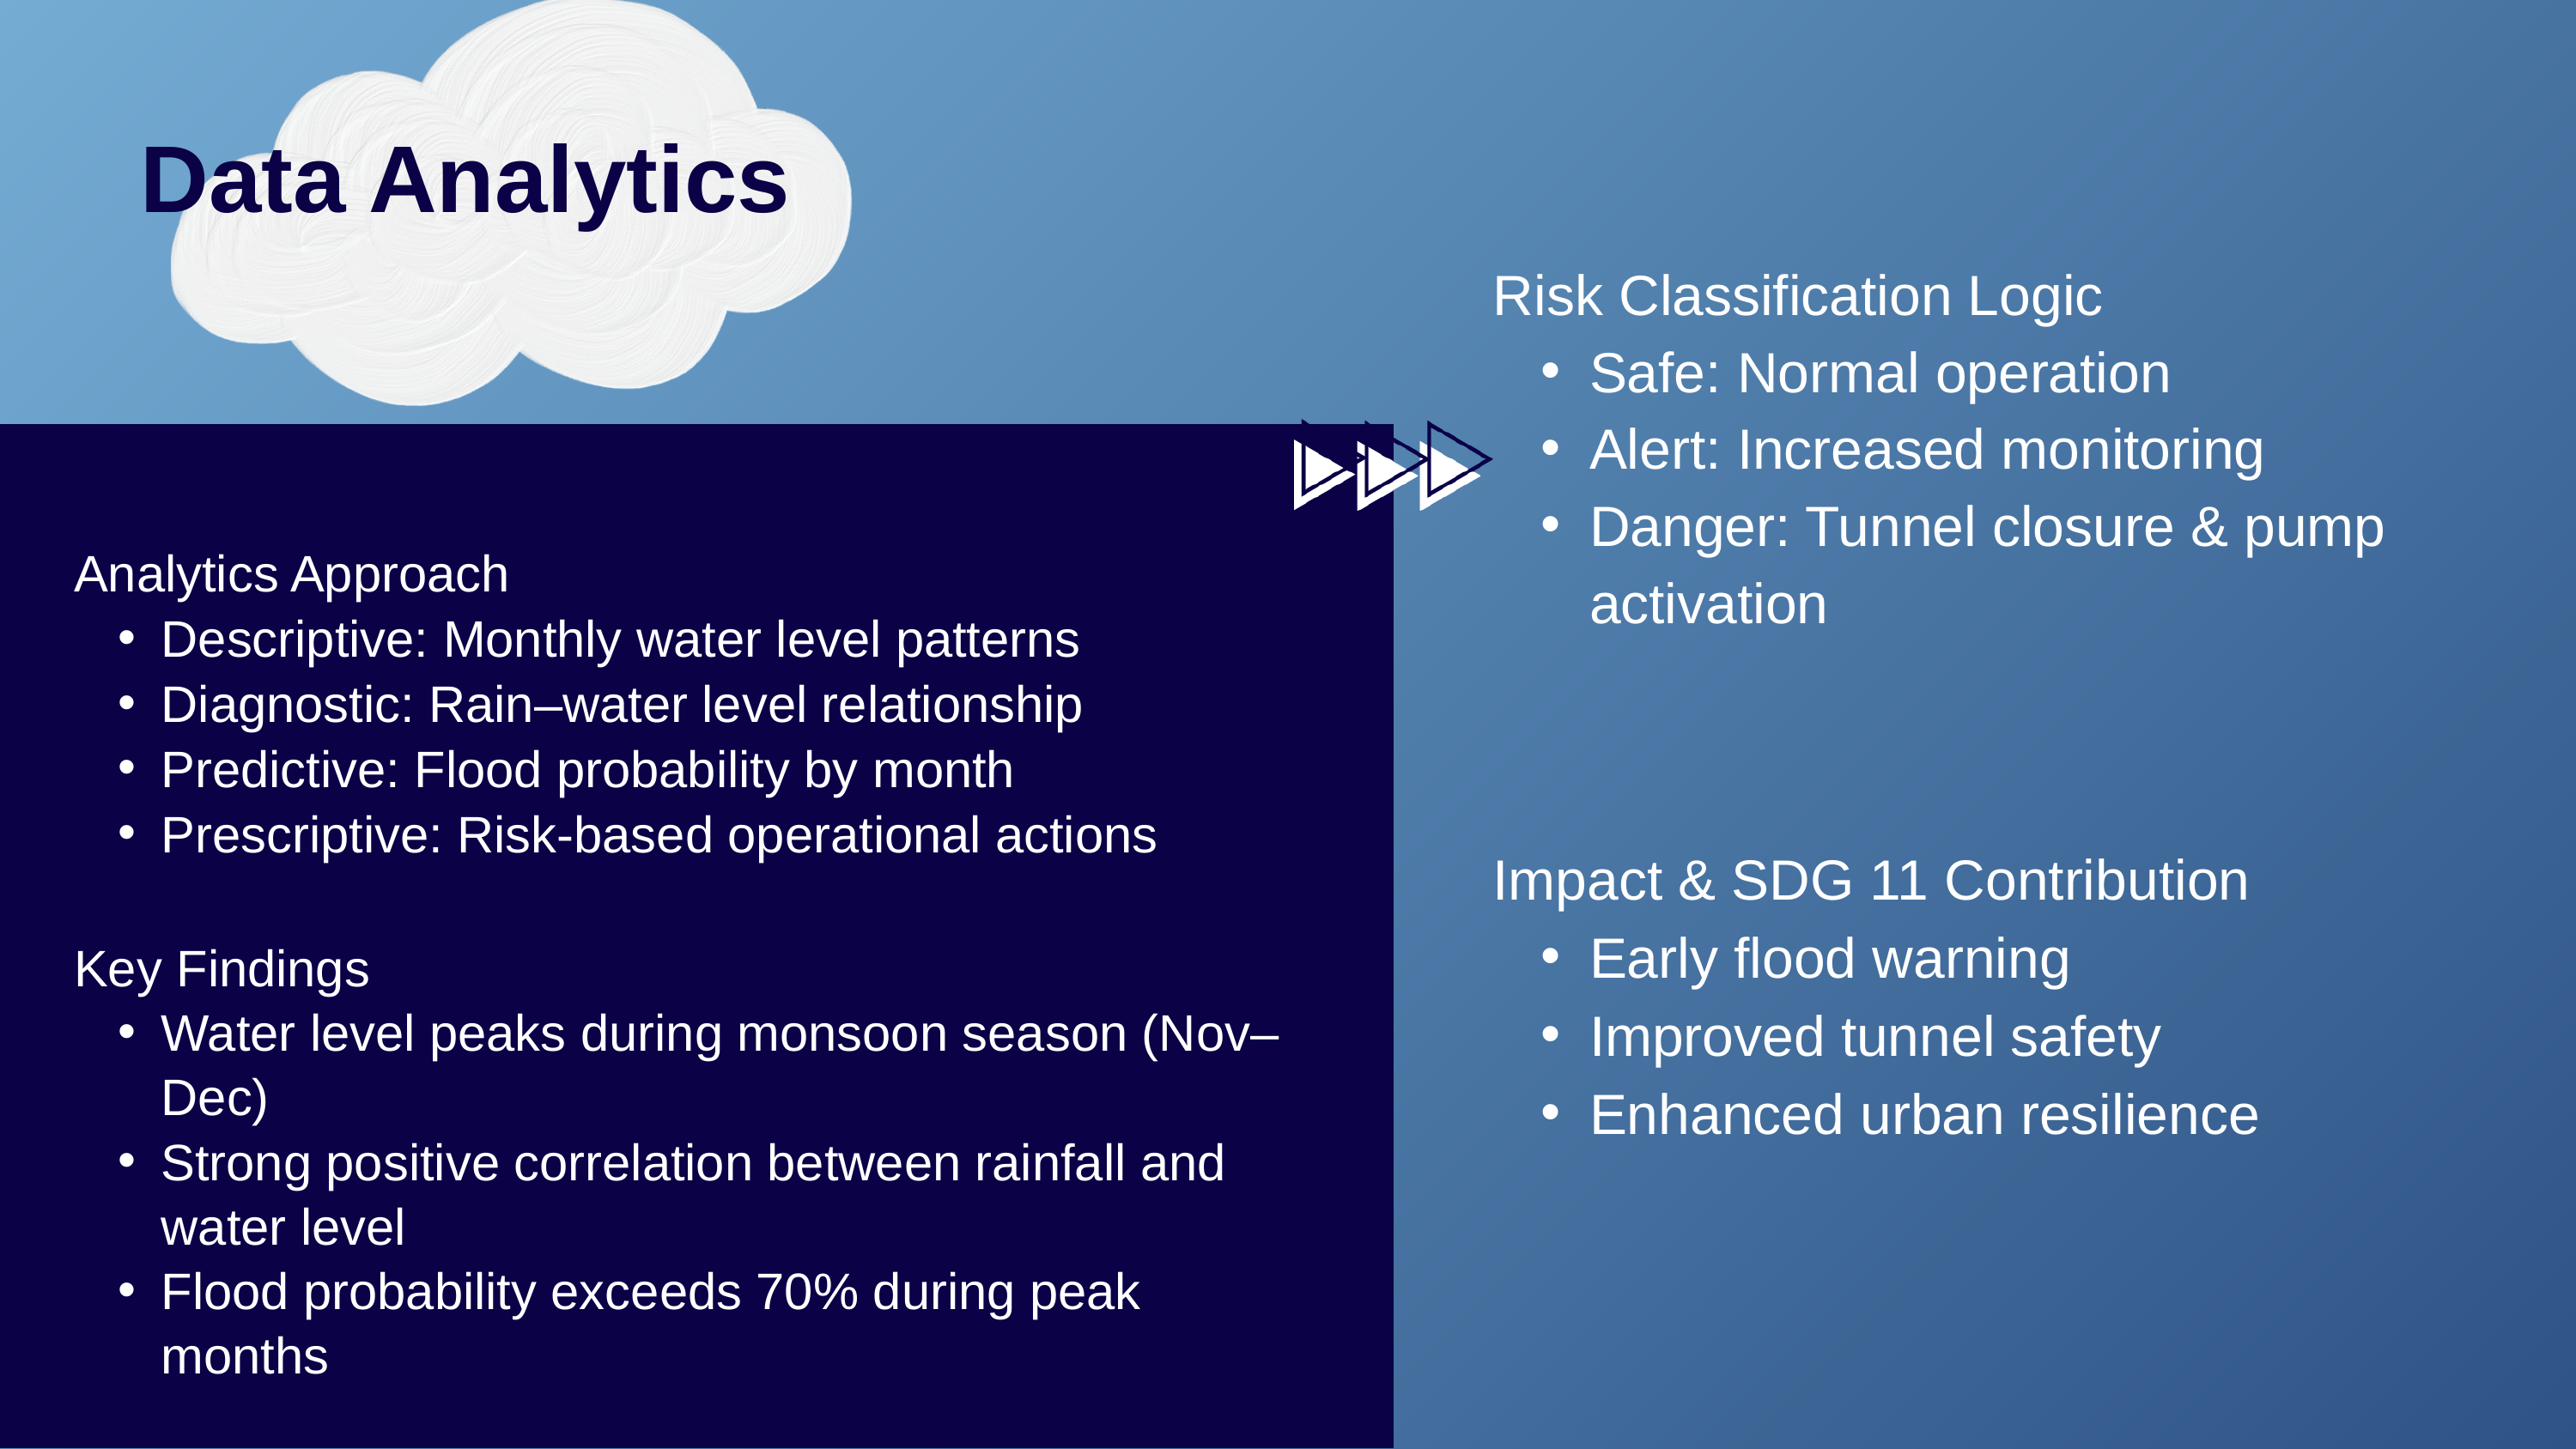

Data Analytics
Risk Classification Logic
Safe: Normal operation
Alert: Increased monitoring
Danger: Tunnel closure & pump activation

Analytics Approach
Descriptive: Monthly water level patterns
Diagnostic: Rain–water level relationship
Predictive: Flood probability by month
Prescriptive: Risk-based operational actions

Impact & SDG 11 Contribution
Early flood warning
Improved tunnel safety
Enhanced urban resilience

Key Findings
Water level peaks during monsoon season (Nov–Dec)
Strong positive correlation between rainfall and water level
Flood probability exceeds 70% during peak months